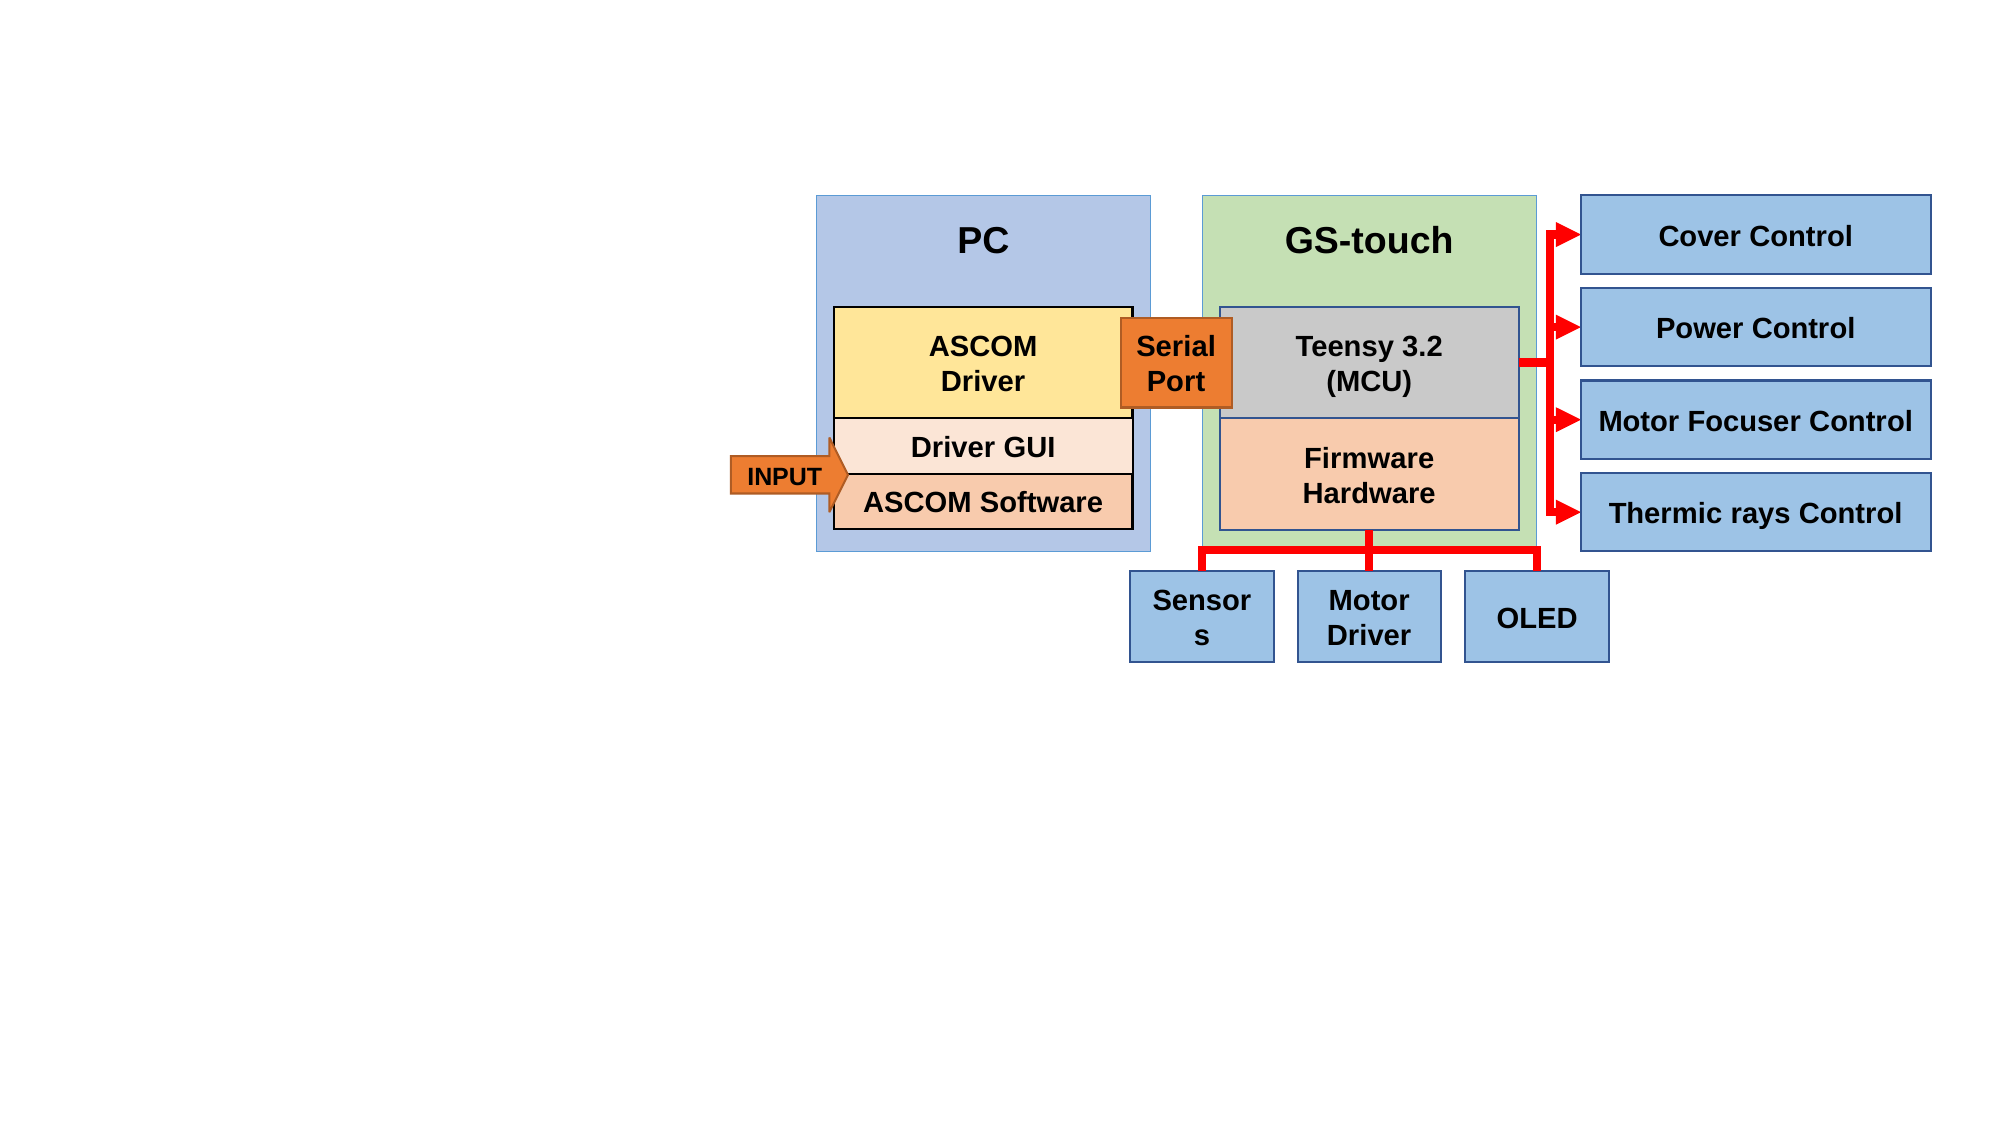

GS-touch

Cover Control
PC

Power Control
Teensy 3.2
(MCU)
ASCOM
Driver
Serial
Port
Motor Focuser Control
Driver GUI
Firmware Hardware
INPUT
Thermic rays Control
ASCOM Software
Sensors
Motor
Driver
OLED